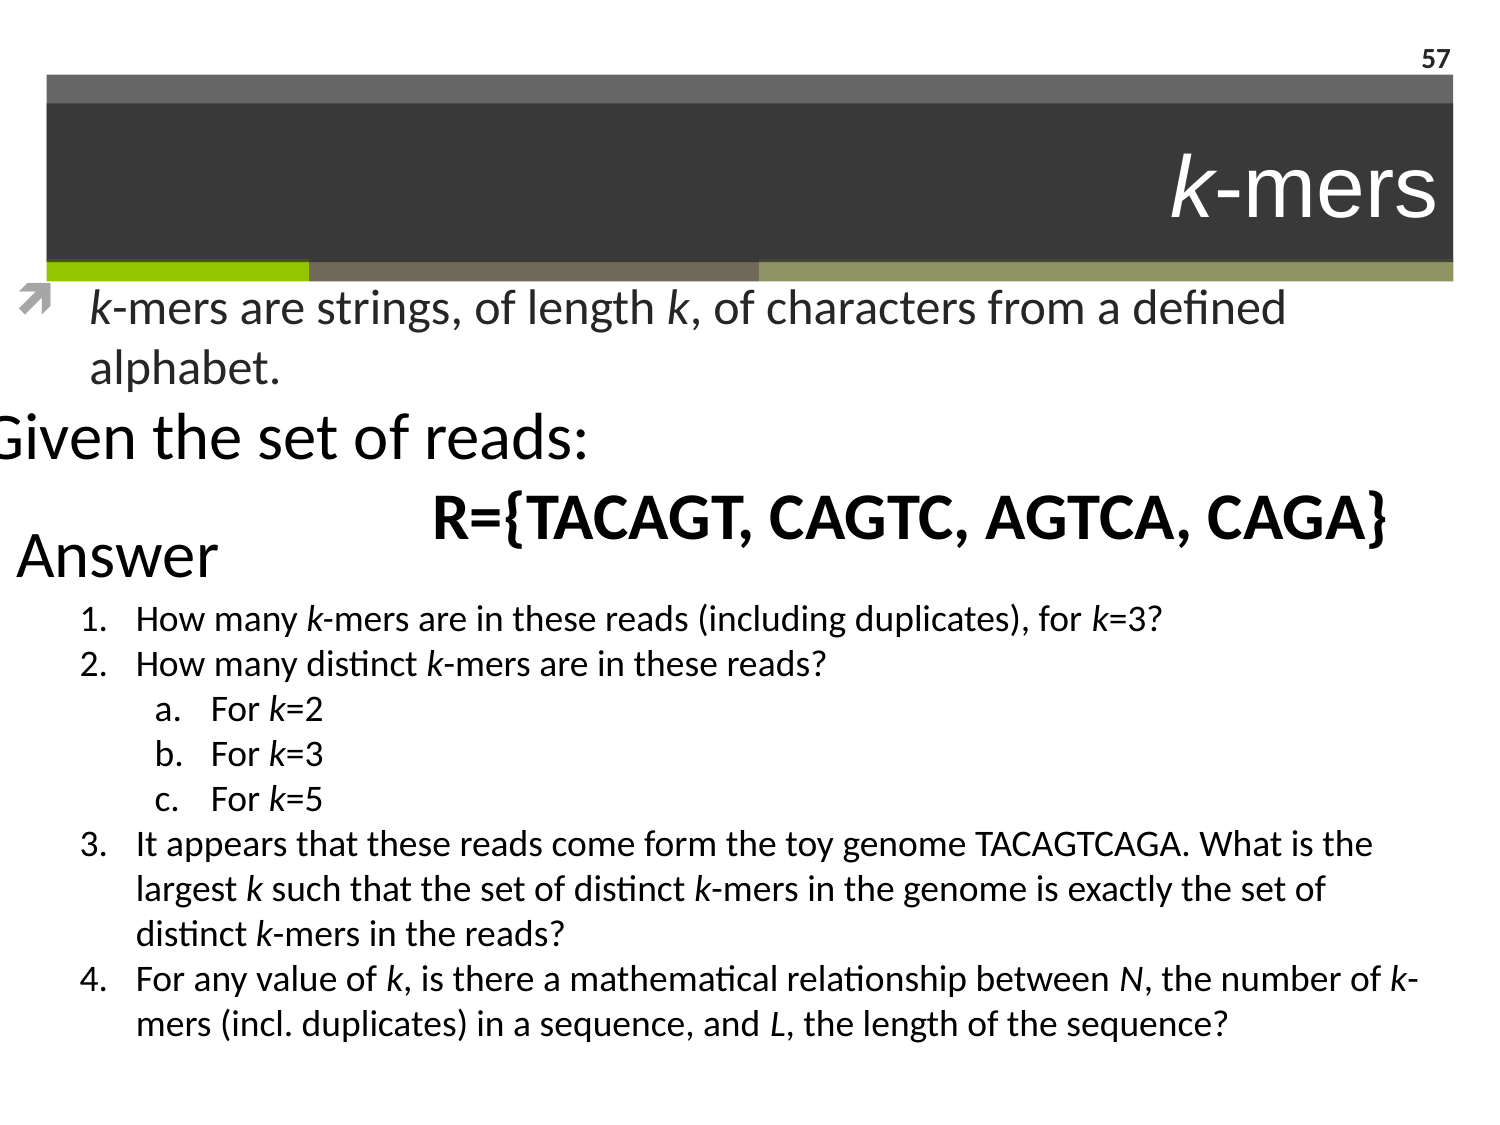

57
# k-mers
k-mers are strings, of length k, of characters from a defined alphabet.
Given the set of reads:
			R={TACAGT, CAGTC, AGTCA, CAGA}
Answer
How many k-mers are in these reads (including duplicates), for k=3?
How many distinct k-mers are in these reads?
For k=2
For k=3
For k=5
It appears that these reads come form the toy genome TACAGTCAGA. What is the largest k such that the set of distinct k-mers in the genome is exactly the set of distinct k-mers in the reads?
For any value of k, is there a mathematical relationship between N, the number of k-mers (incl. duplicates) in a sequence, and L, the length of the sequence?